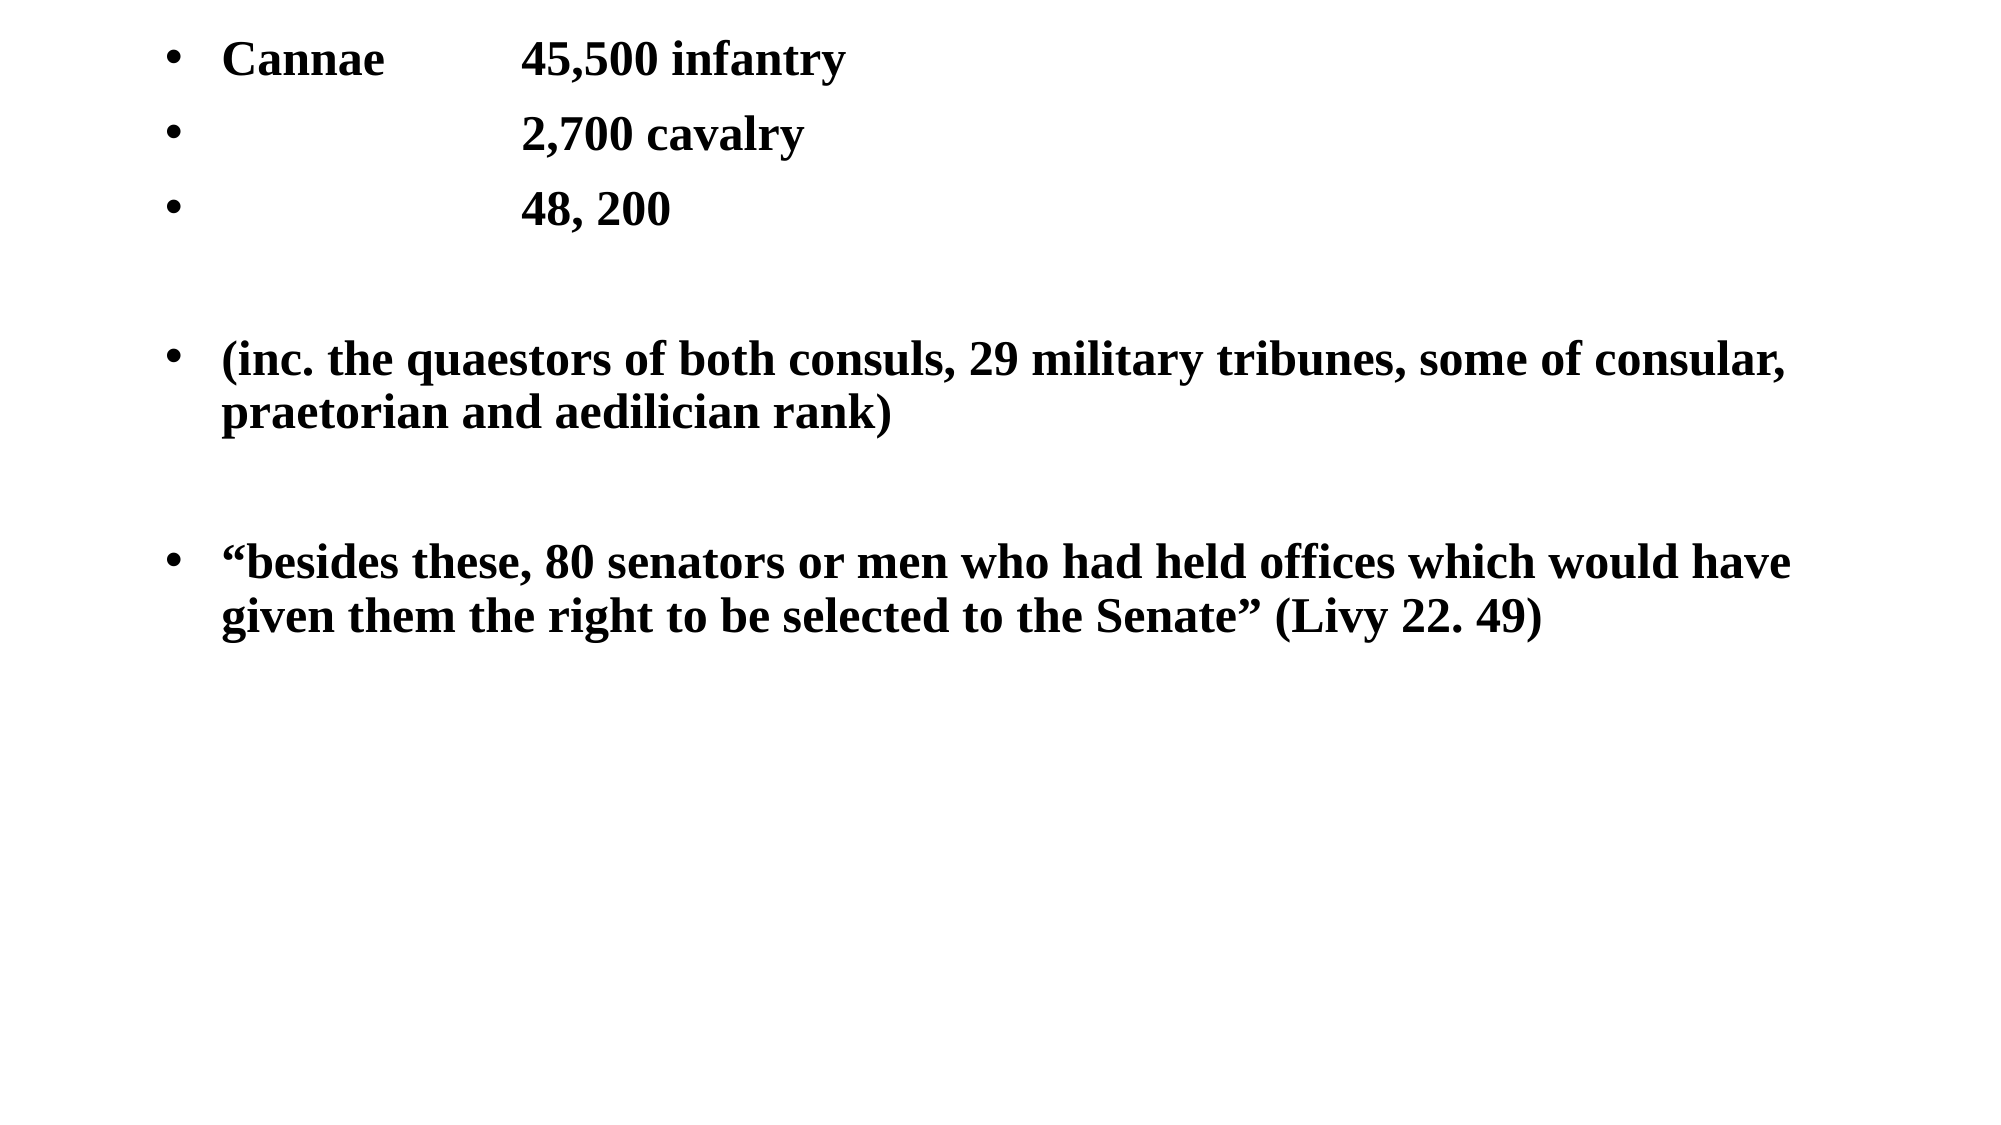

Cannae 	45,500 infantry
		2,700 cavalry
		48, 200

(inc. the quaestors of both consuls, 29 military tribunes, some of consular, praetorian and aedilician rank)

“besides these, 80 senators or men who had held offices which would have given them the right to be selected to the Senate” (Livy 22. 49)
#